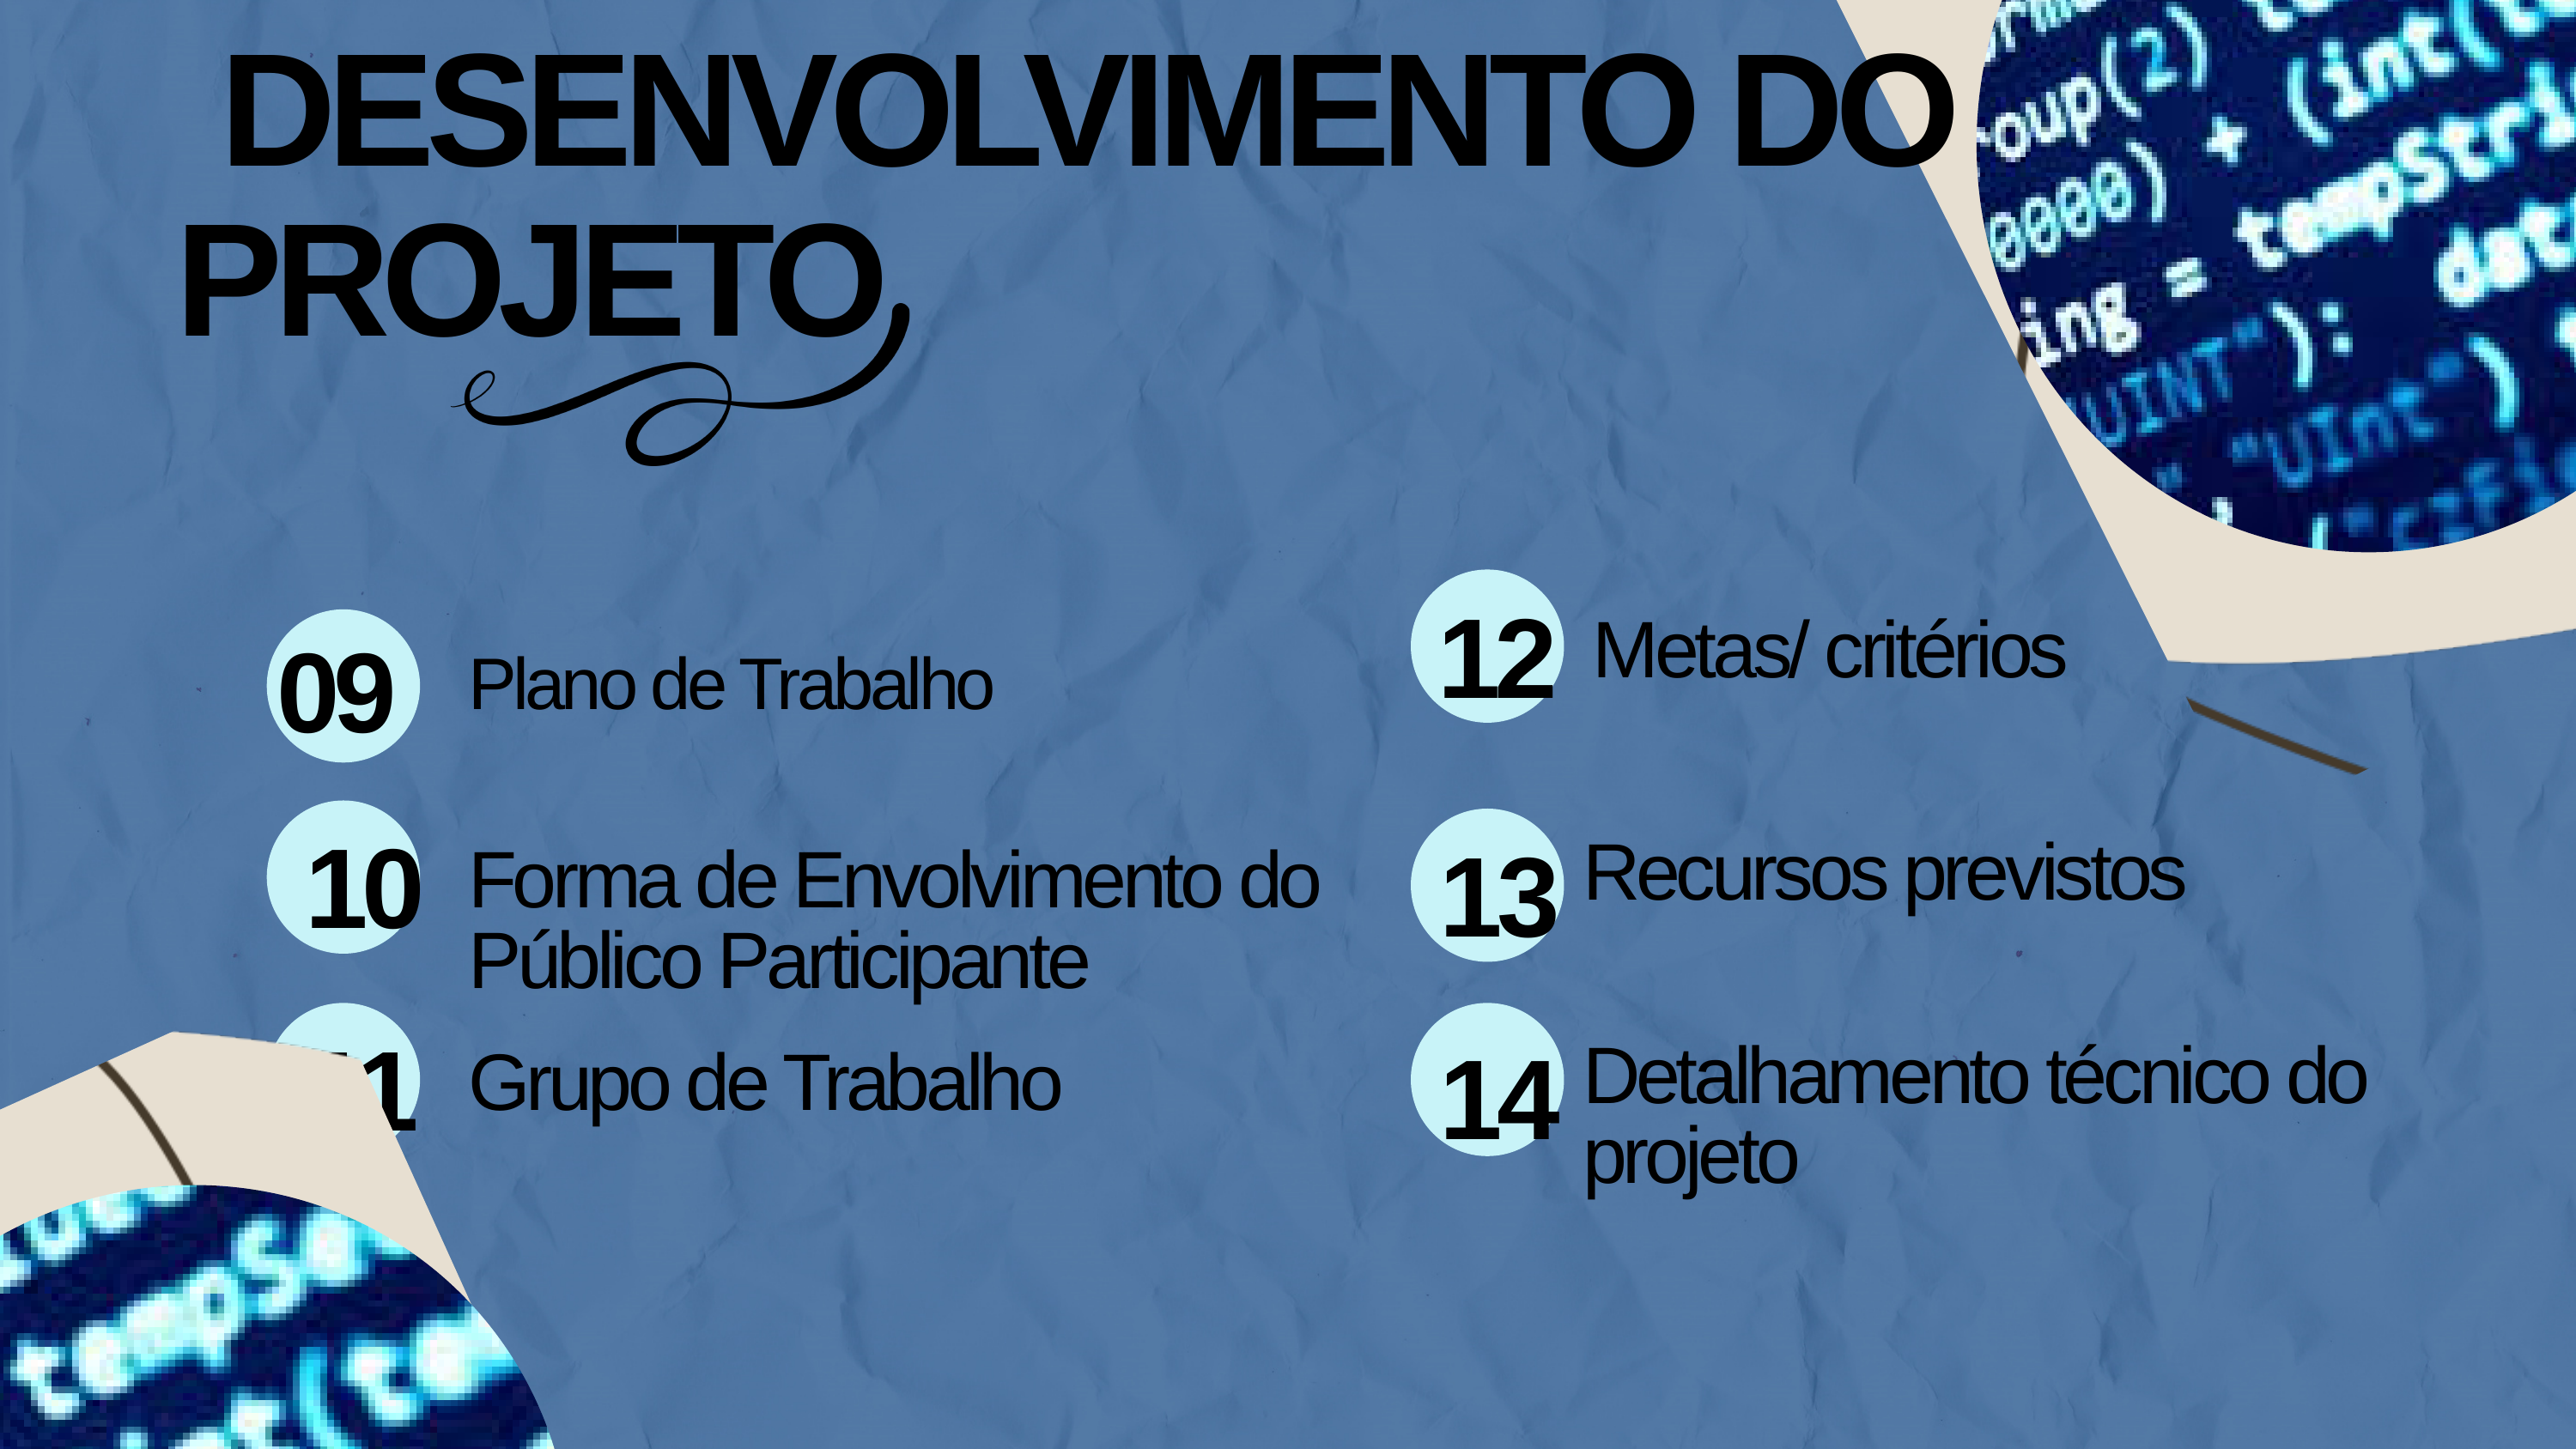

DESENVOLVIMENTO DO PROJETO

12

09

Metas/ critérios
Plano de Trabalho
10

13

Recursos previstos
Forma de Envolvimento do Público Participante
11

14
Detalhamento técnico do projeto
Grupo de Trabalho